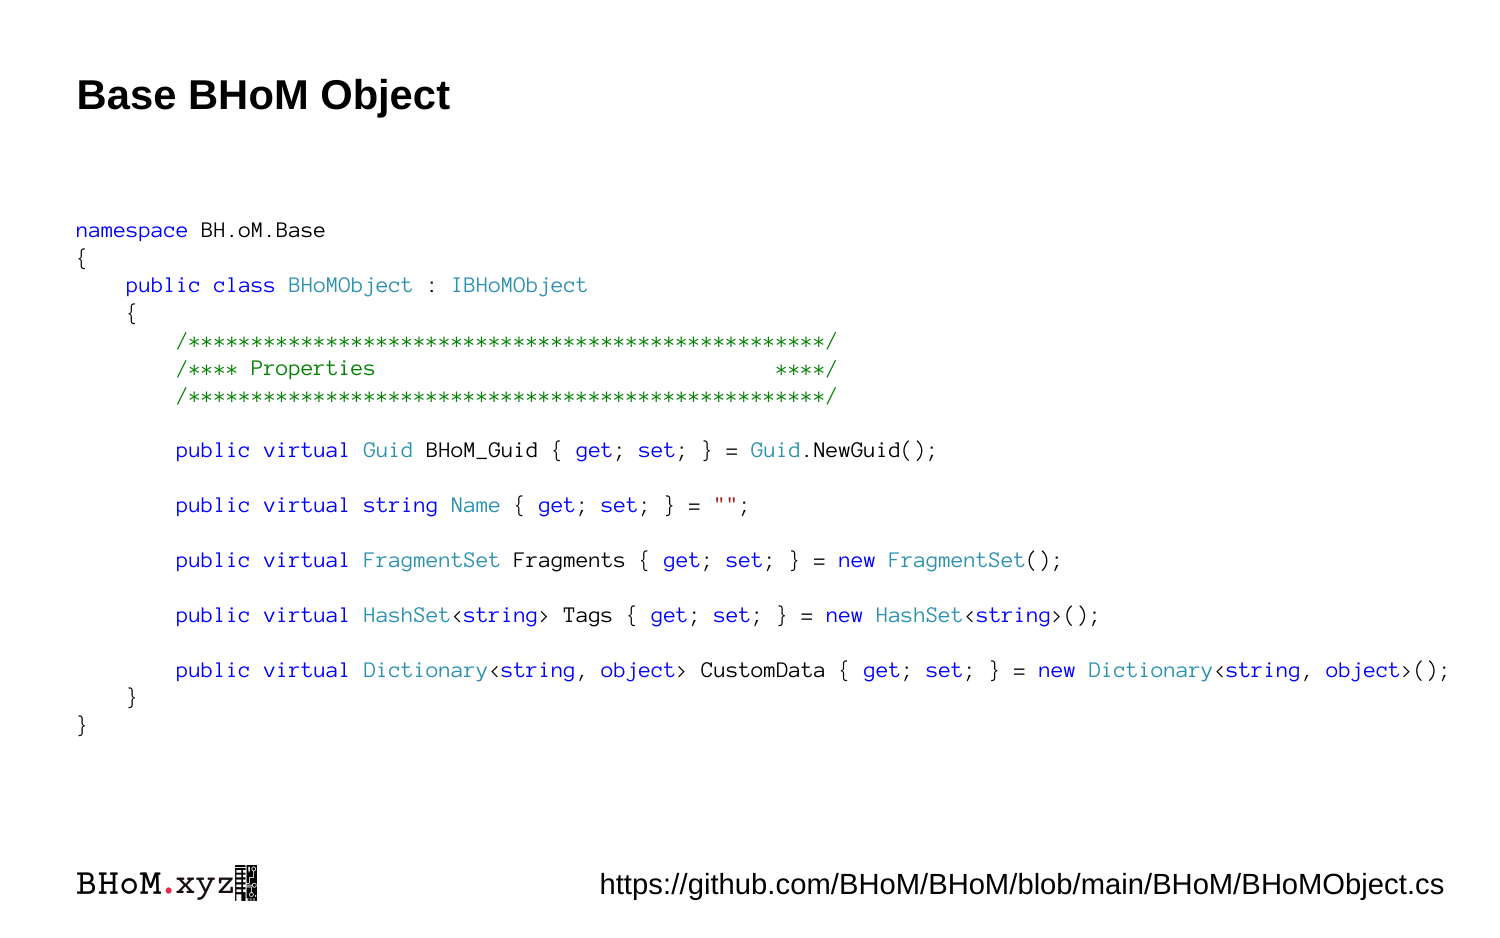

# Base BHoM Object
namespace BH.oM.Base
{
    public class BHoMObject : IBHoMObject
    {
        /***************************************************/
        /**** Properties                                ****/
        /***************************************************/

        public virtual Guid BHoM_Guid { get; set; } = Guid.NewGuid();

        public virtual string Name { get; set; } = "";

        public virtual FragmentSet Fragments { get; set; } = new FragmentSet();

        public virtual HashSet<string> Tags { get; set; } = new HashSet<string>();

        public virtual Dictionary<string, object> CustomData { get; set; } = new Dictionary<string, object>();
    }
}
https://github.com/BHoM/BHoM/blob/main/BHoM/BHoMObject.cs